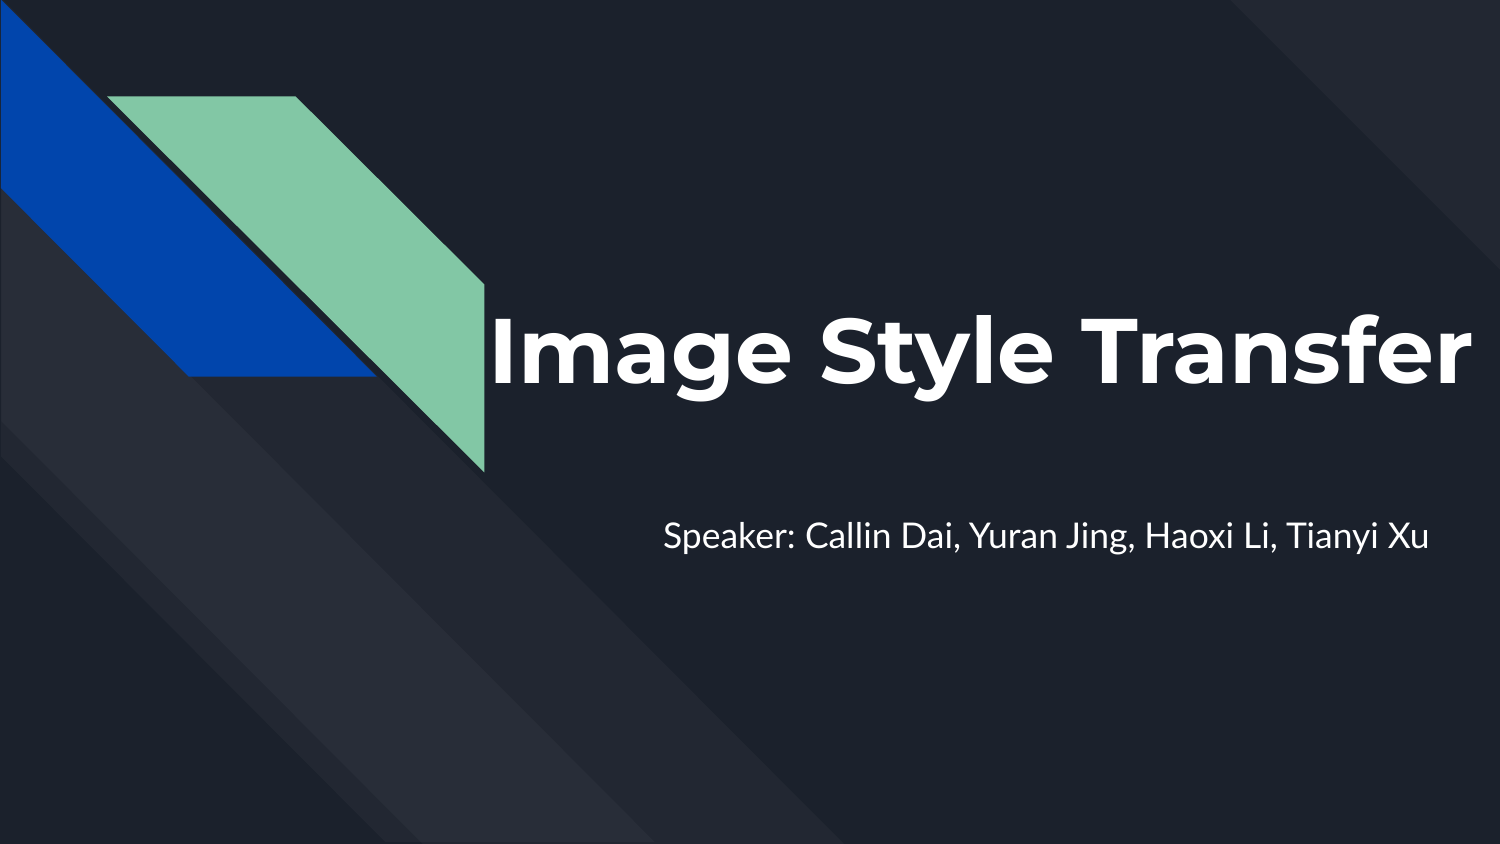

# Image Style Transfer
Speaker: Callin Dai, Yuran Jing, Haoxi Li, Tianyi Xu